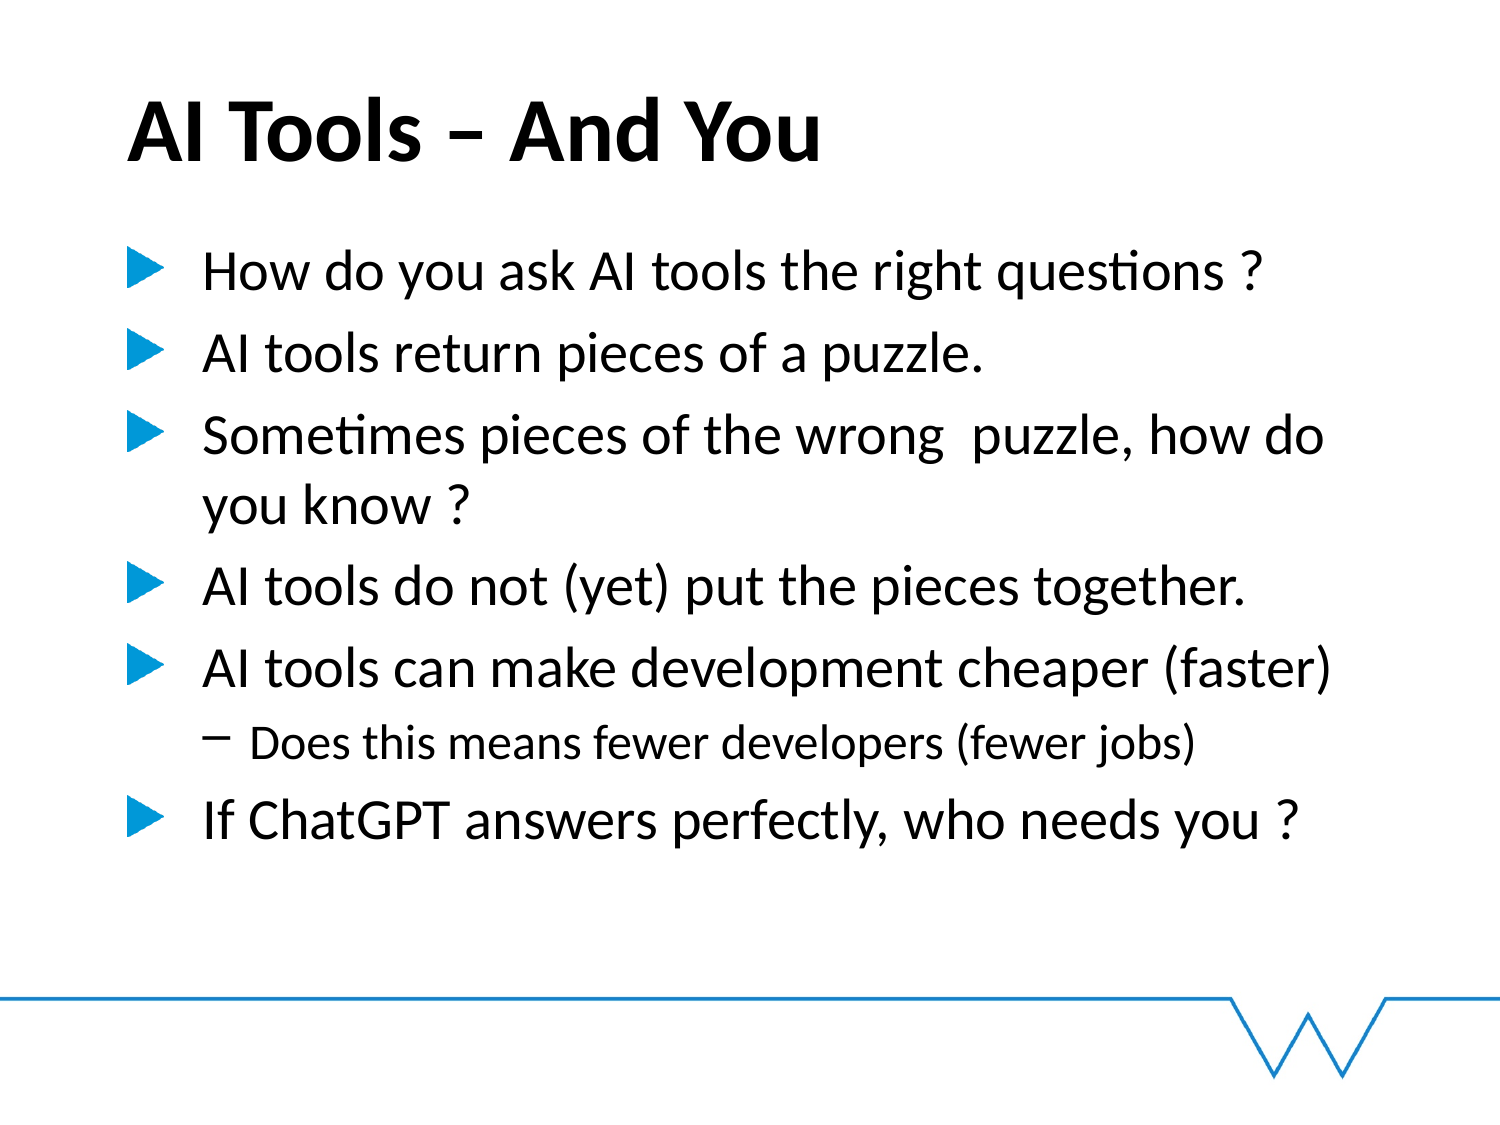

# AI Tools – And You
How do you ask AI tools the right questions ?
AI tools return pieces of a puzzle.
Sometimes pieces of the wrong  puzzle, how do you know ?
AI tools do not (yet) put the pieces together.
AI tools can make development cheaper (faster)
Does this means fewer developers (fewer jobs)
If ChatGPT answers perfectly, who needs you ?